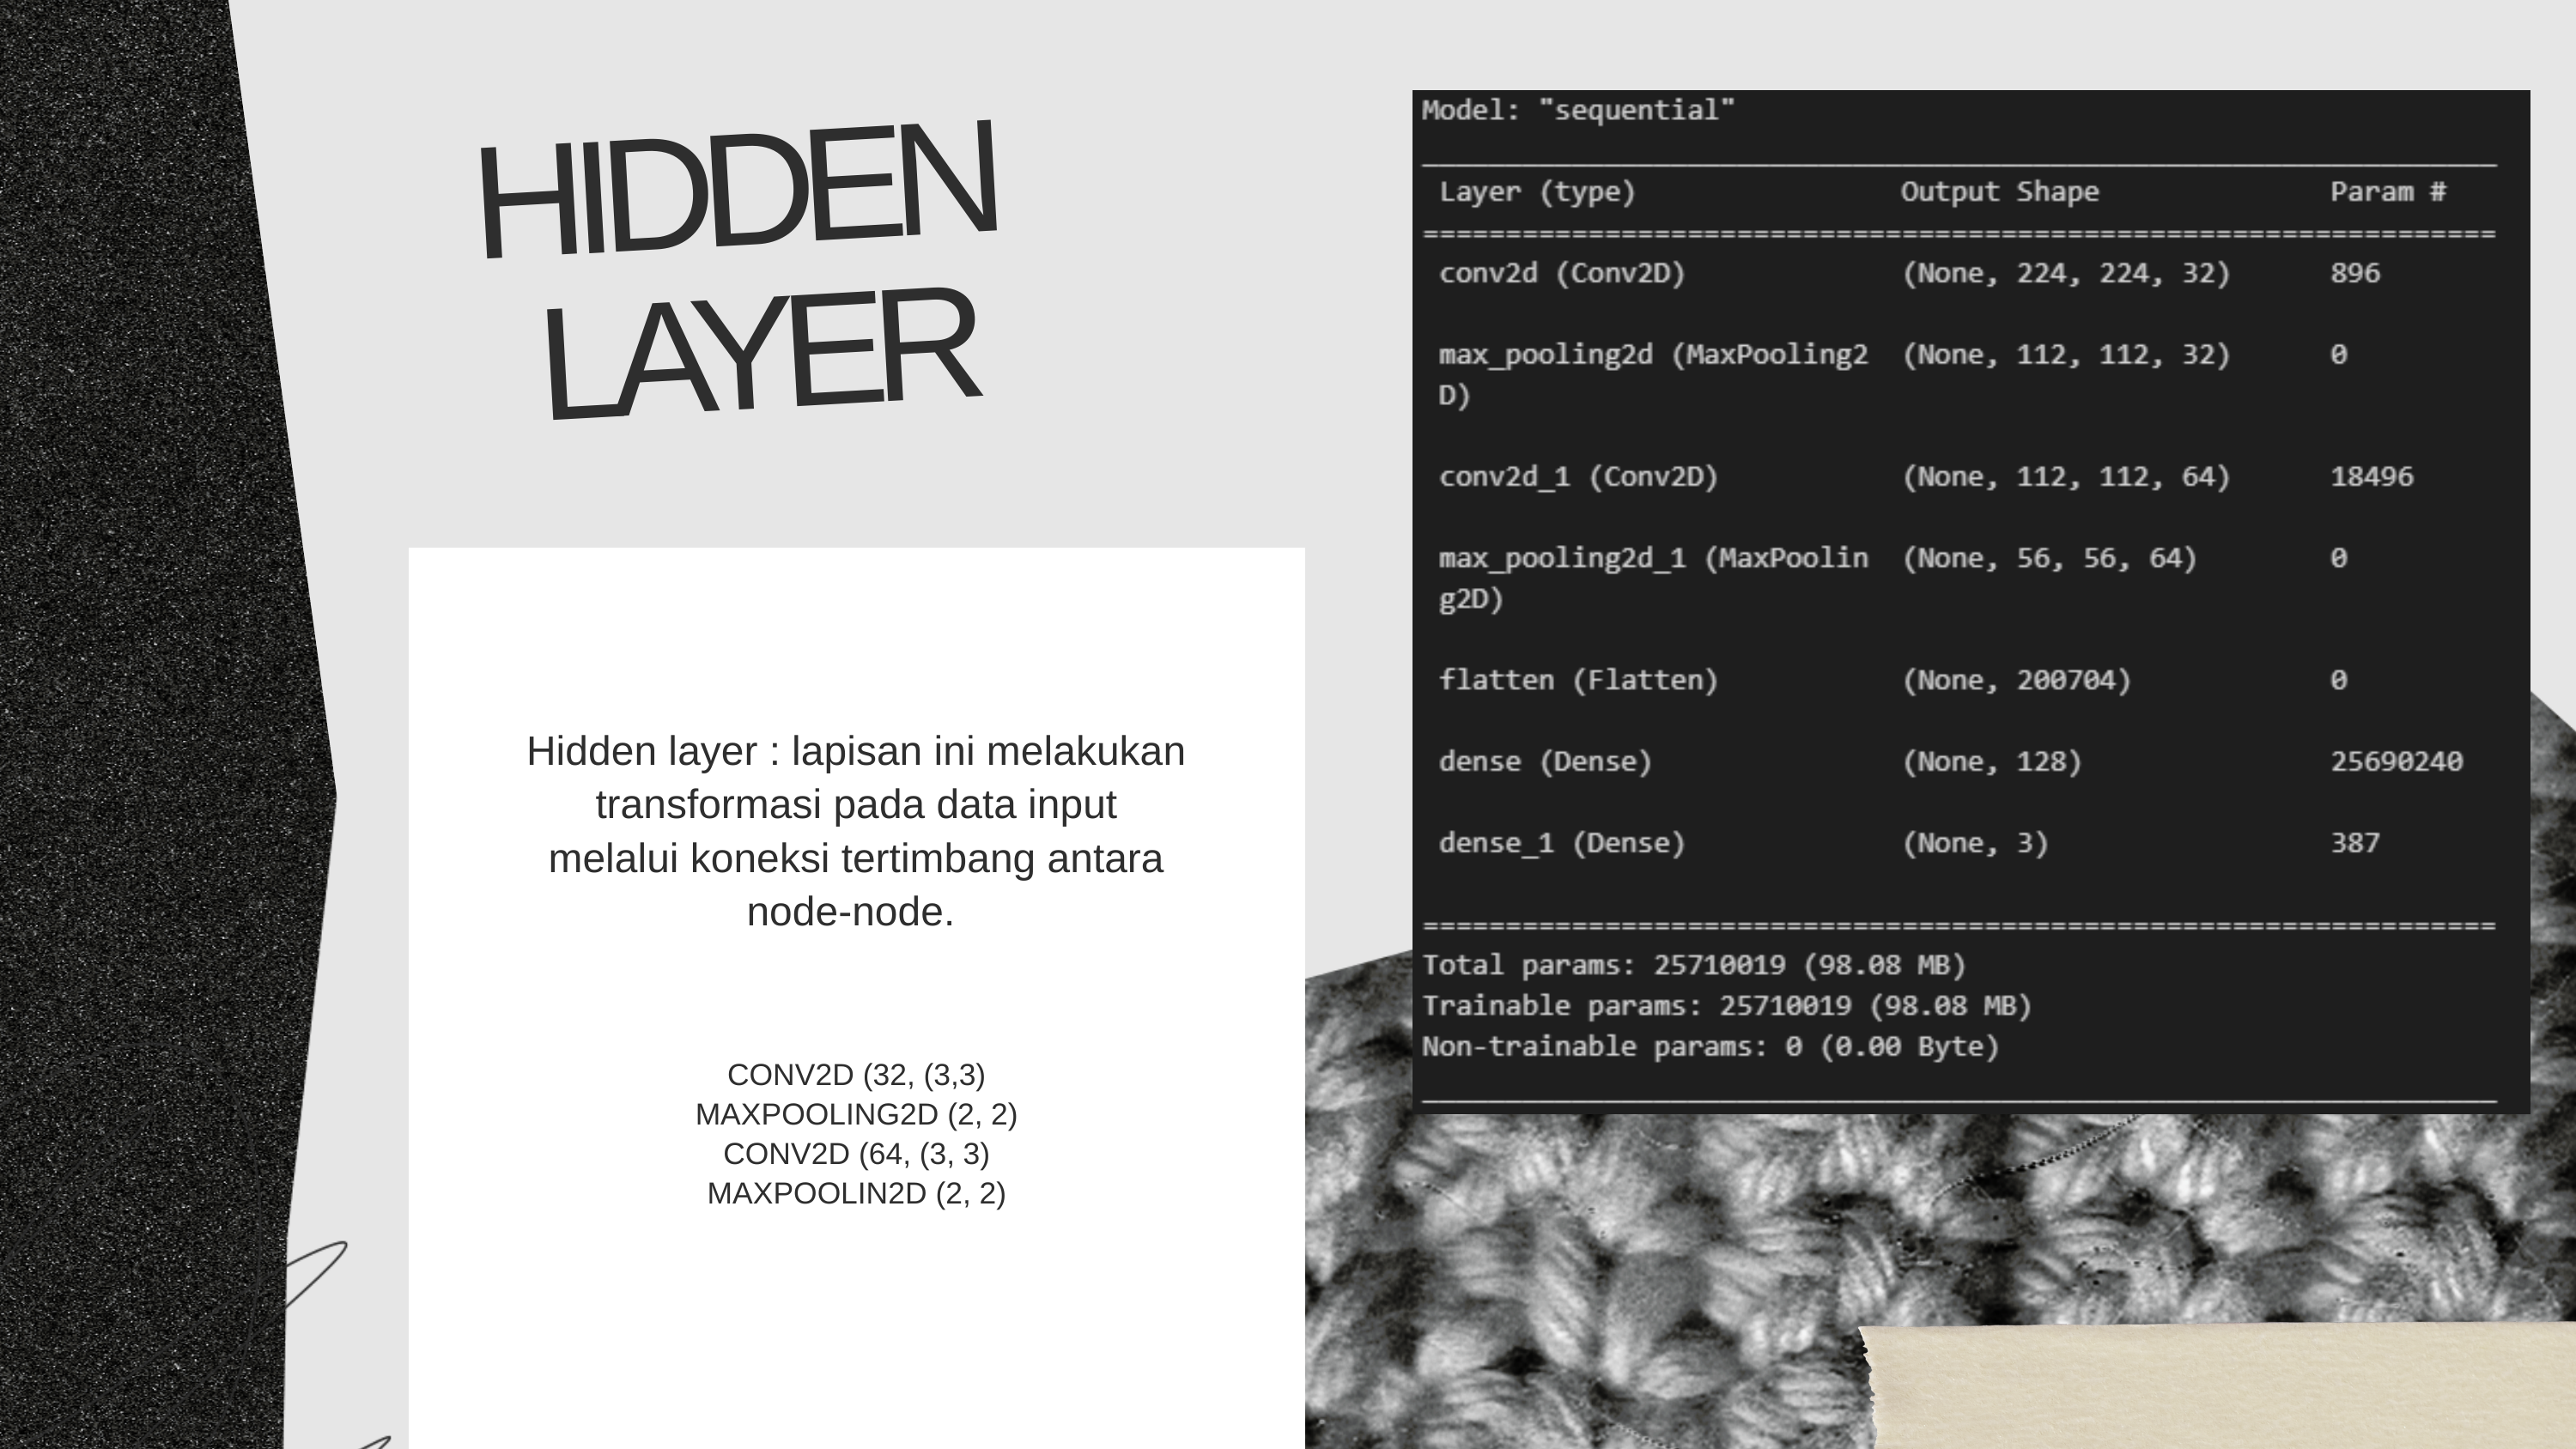

HIDDEN
LAYER

Hidden layer : lapisan ini melakukan transformasi pada data input melalui koneksi tertimbang antara node-node.

CONV2D (32, (3,3)
MAXPOOLING2D (2, 2)
CONV2D (64, (3, 3)
MAXPOOLIN2D (2, 2)